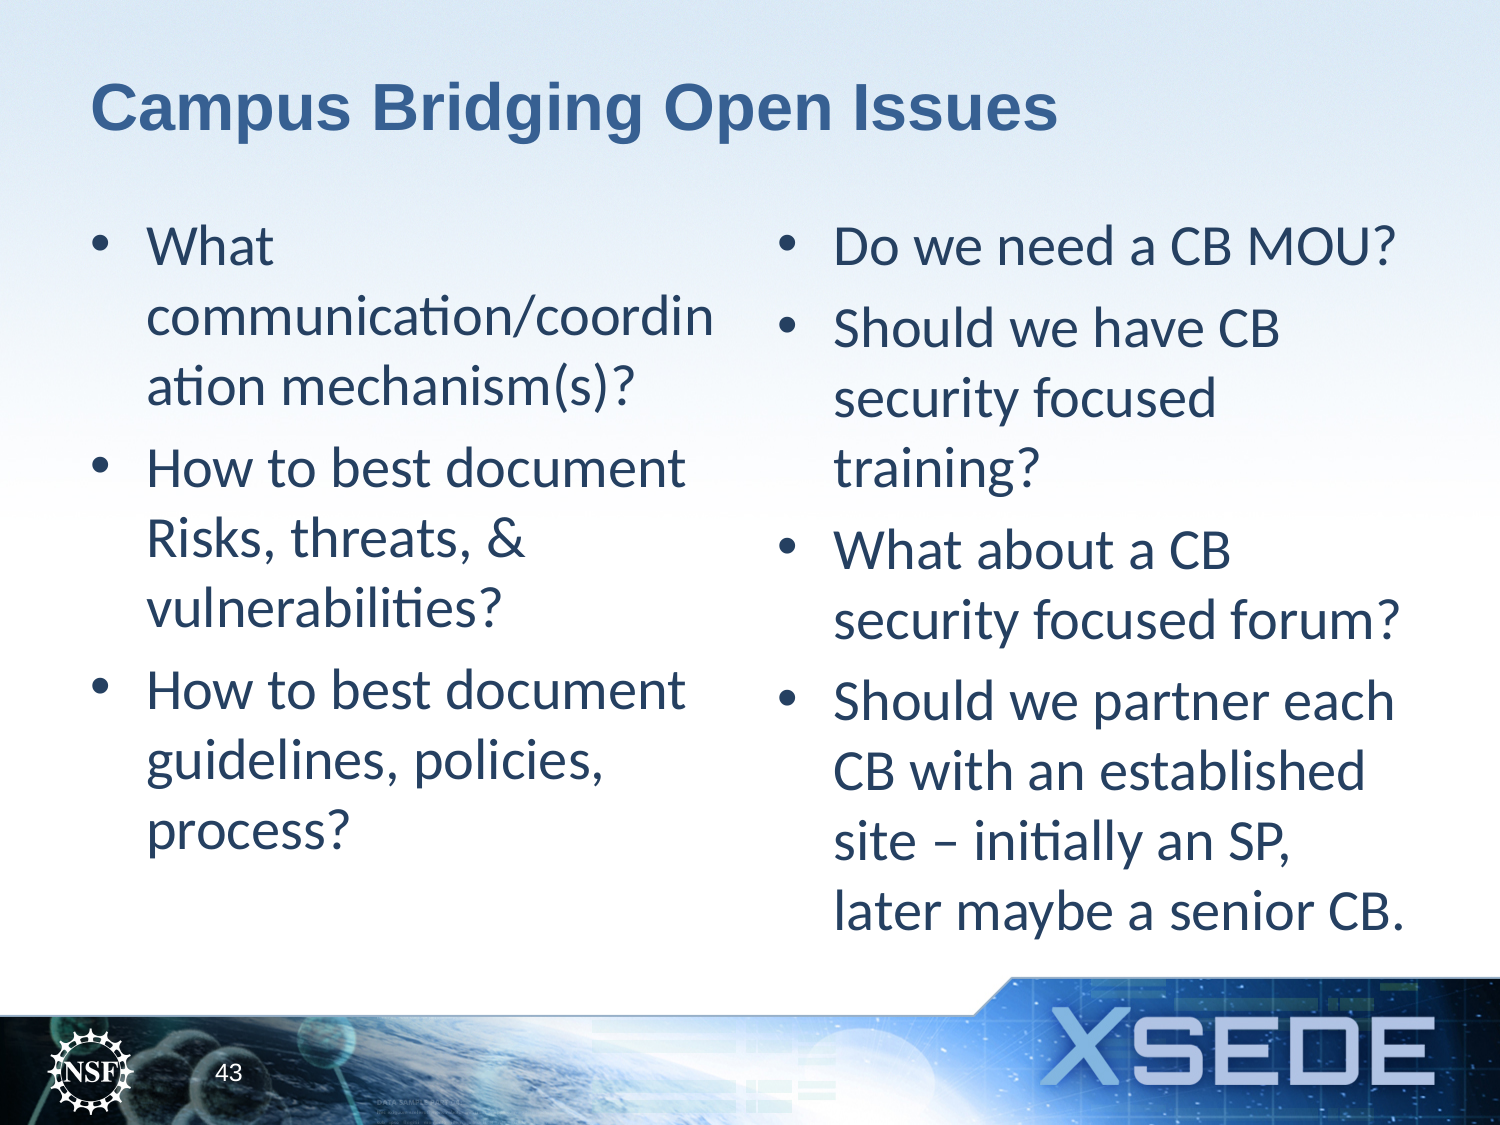

# Campus Bridging Open Issues
What communication/coordination mechanism(s)?
How to best document Risks, threats, & vulnerabilities?
How to best document guidelines, policies, process?

Do we need a CB MOU?
Should we have CB security focused training?
What about a CB security focused forum?
Should we partner each CB with an established site – initially an SP, later maybe a senior CB.

43